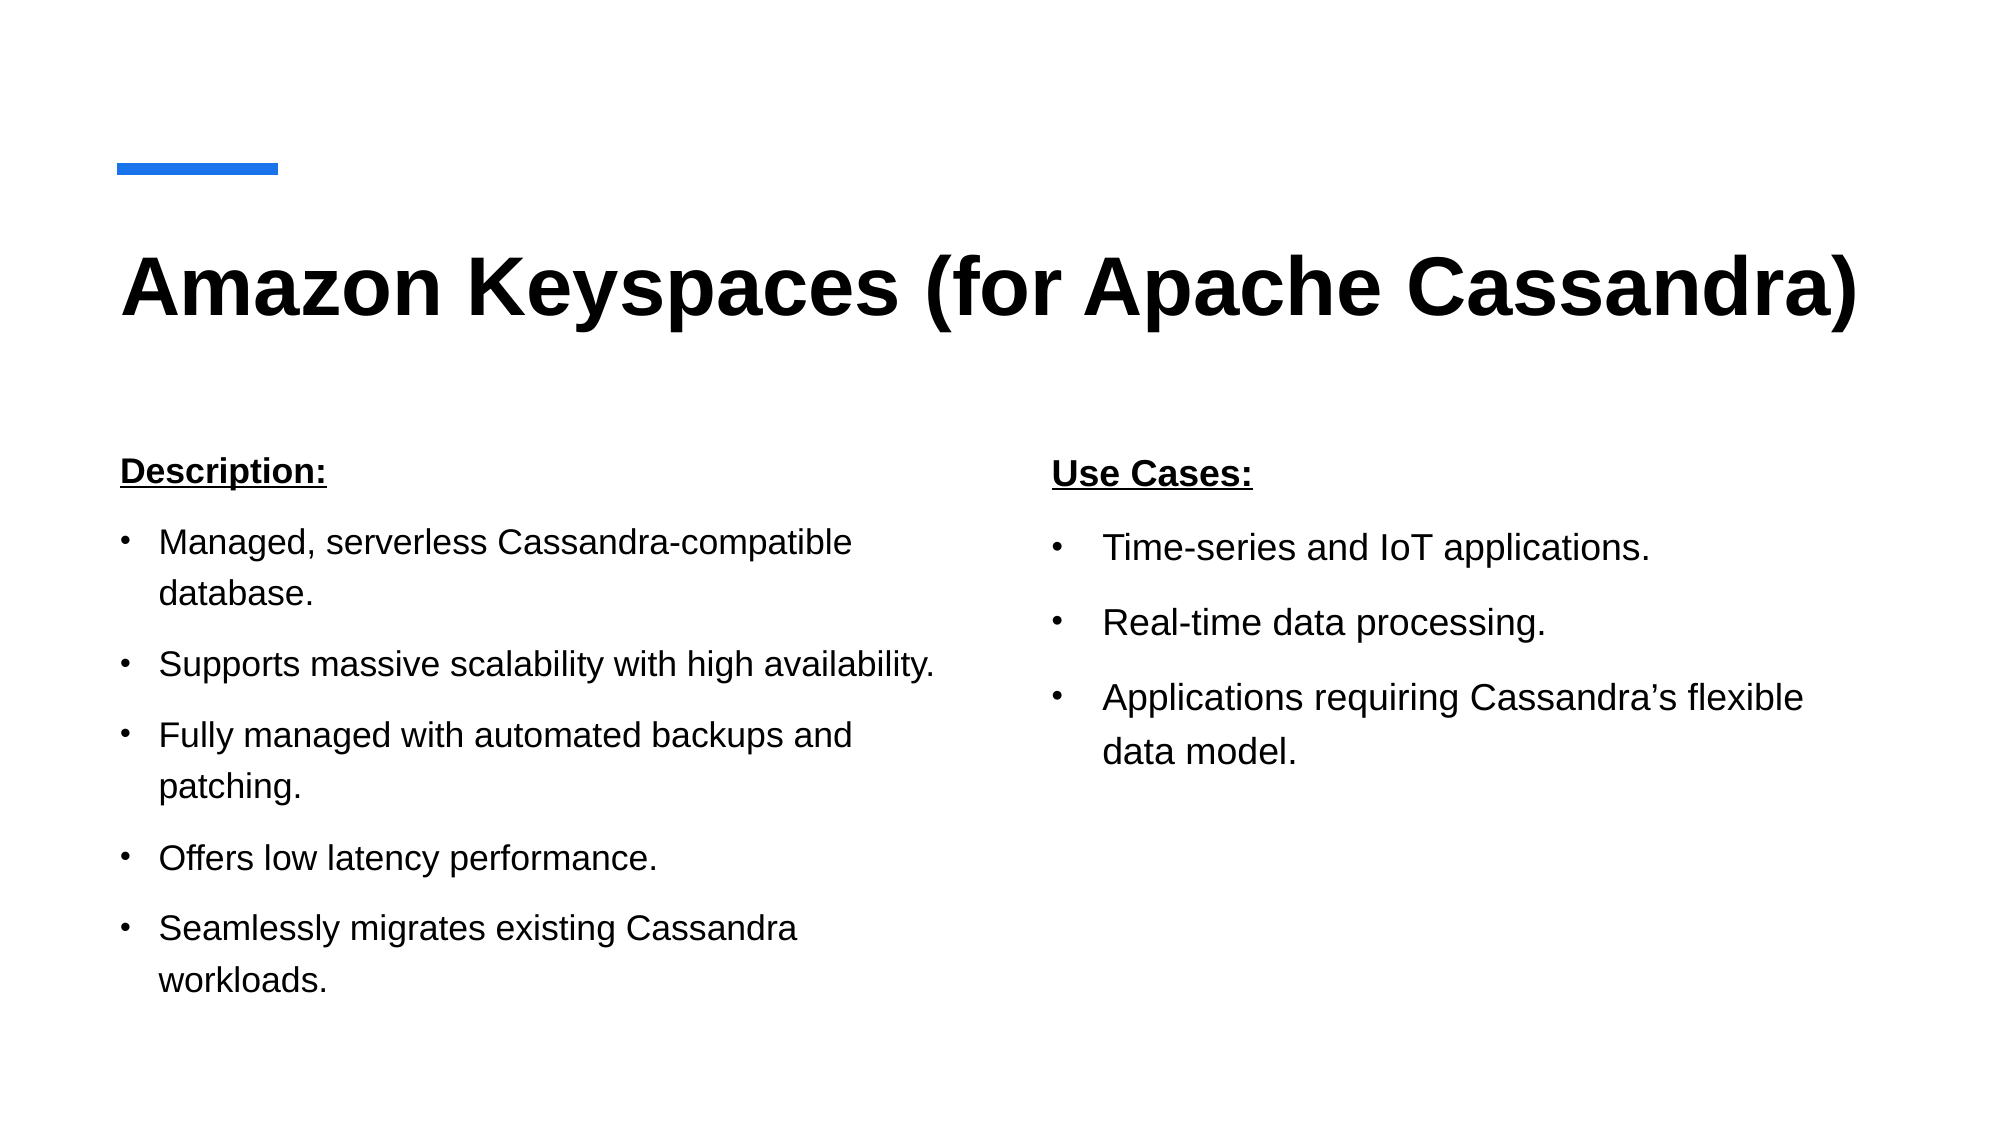

# Amazon Keyspaces (for Apache Cassandra)
Description:
Managed, serverless Cassandra-compatible database.
Supports massive scalability with high availability.
Fully managed with automated backups and patching.
Offers low latency performance.
Seamlessly migrates existing Cassandra workloads.
Use Cases:
Time-series and IoT applications.
Real-time data processing.
Applications requiring Cassandra’s flexible data model.